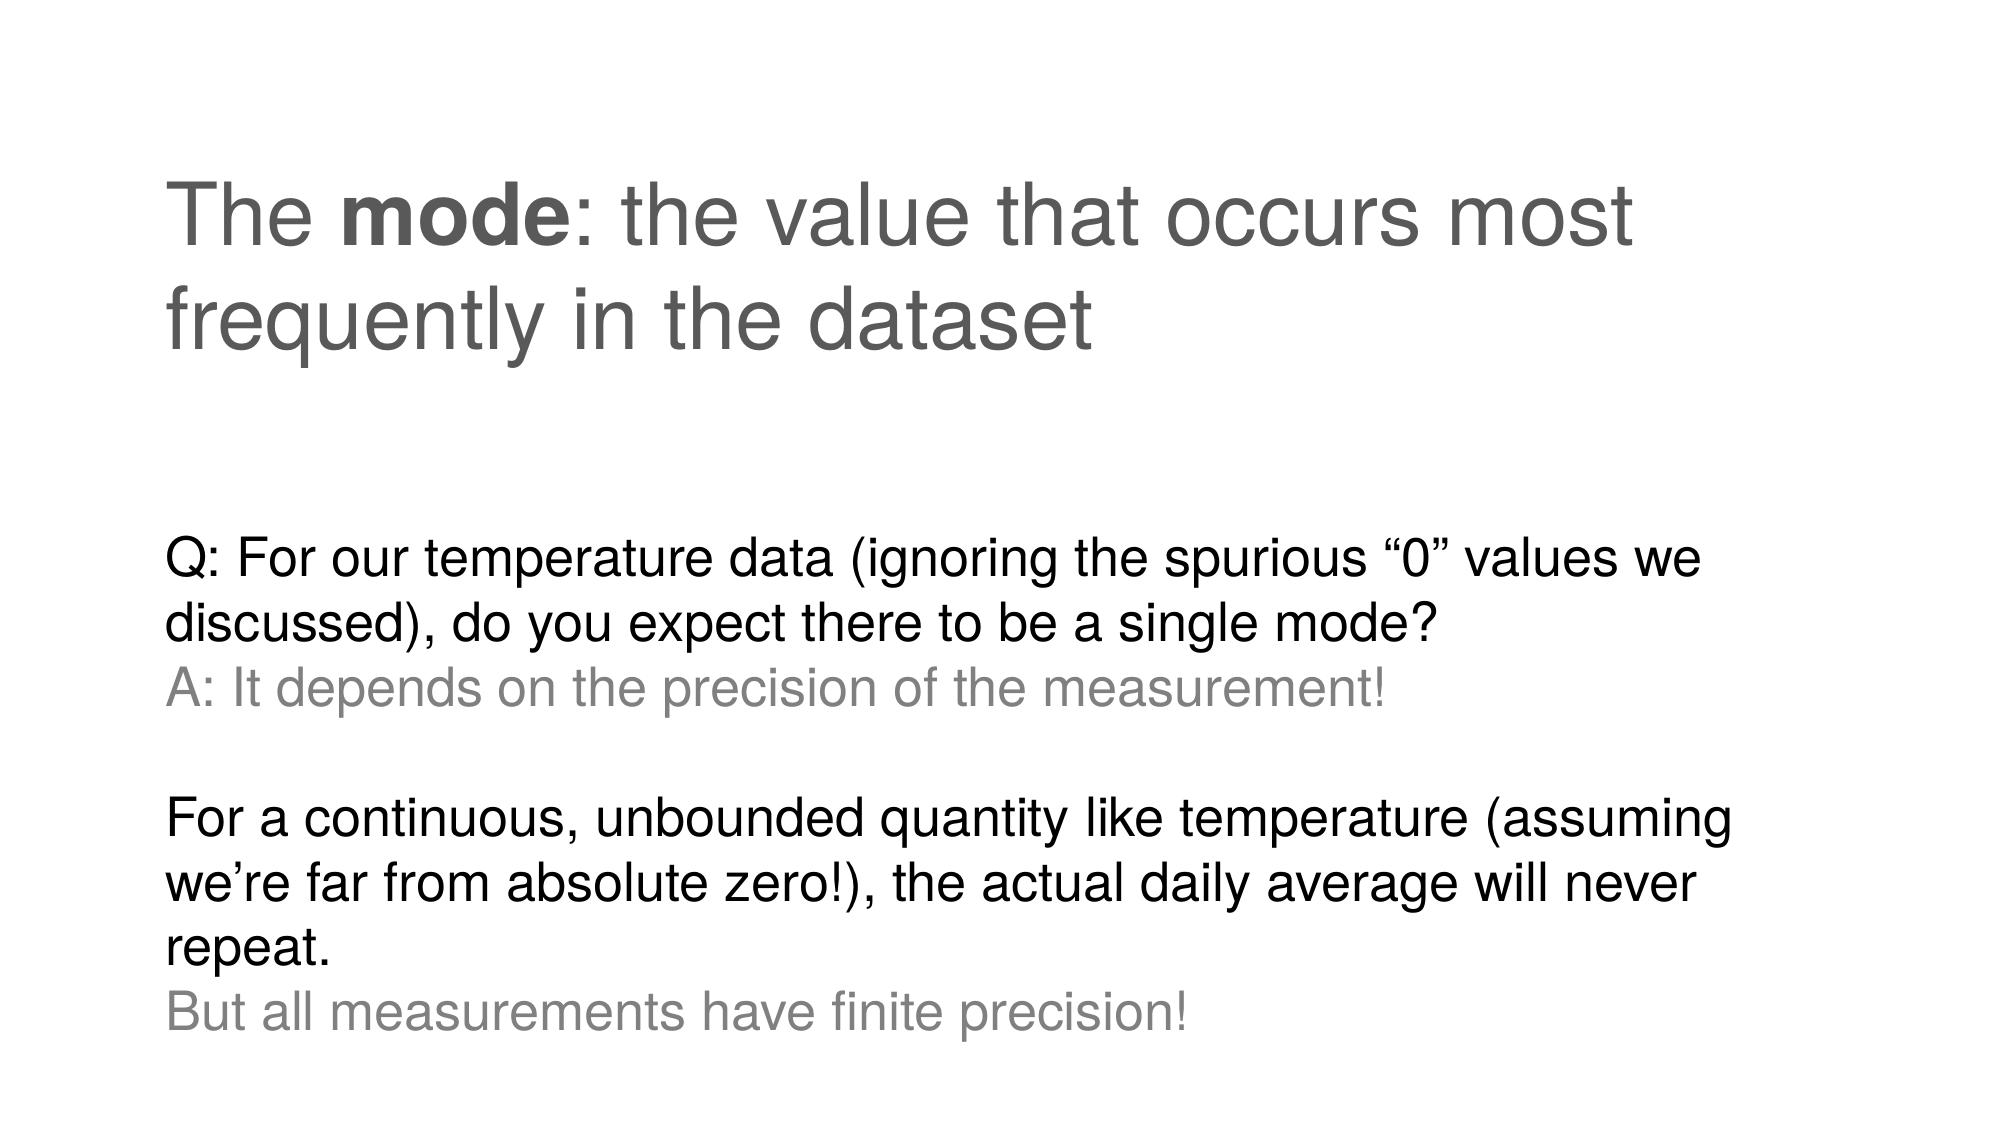

# The mode: the value that occurs most frequently in the dataset

Q: For our temperature data (ignoring the spurious “0” values we discussed), do you expect there to be a single mode?
A: It depends on the precision of the measurement!

For a continuous, unbounded quantity like temperature (assuming we’re far from absolute zero!), the actual daily average will never repeat.
But all measurements have finite precision!